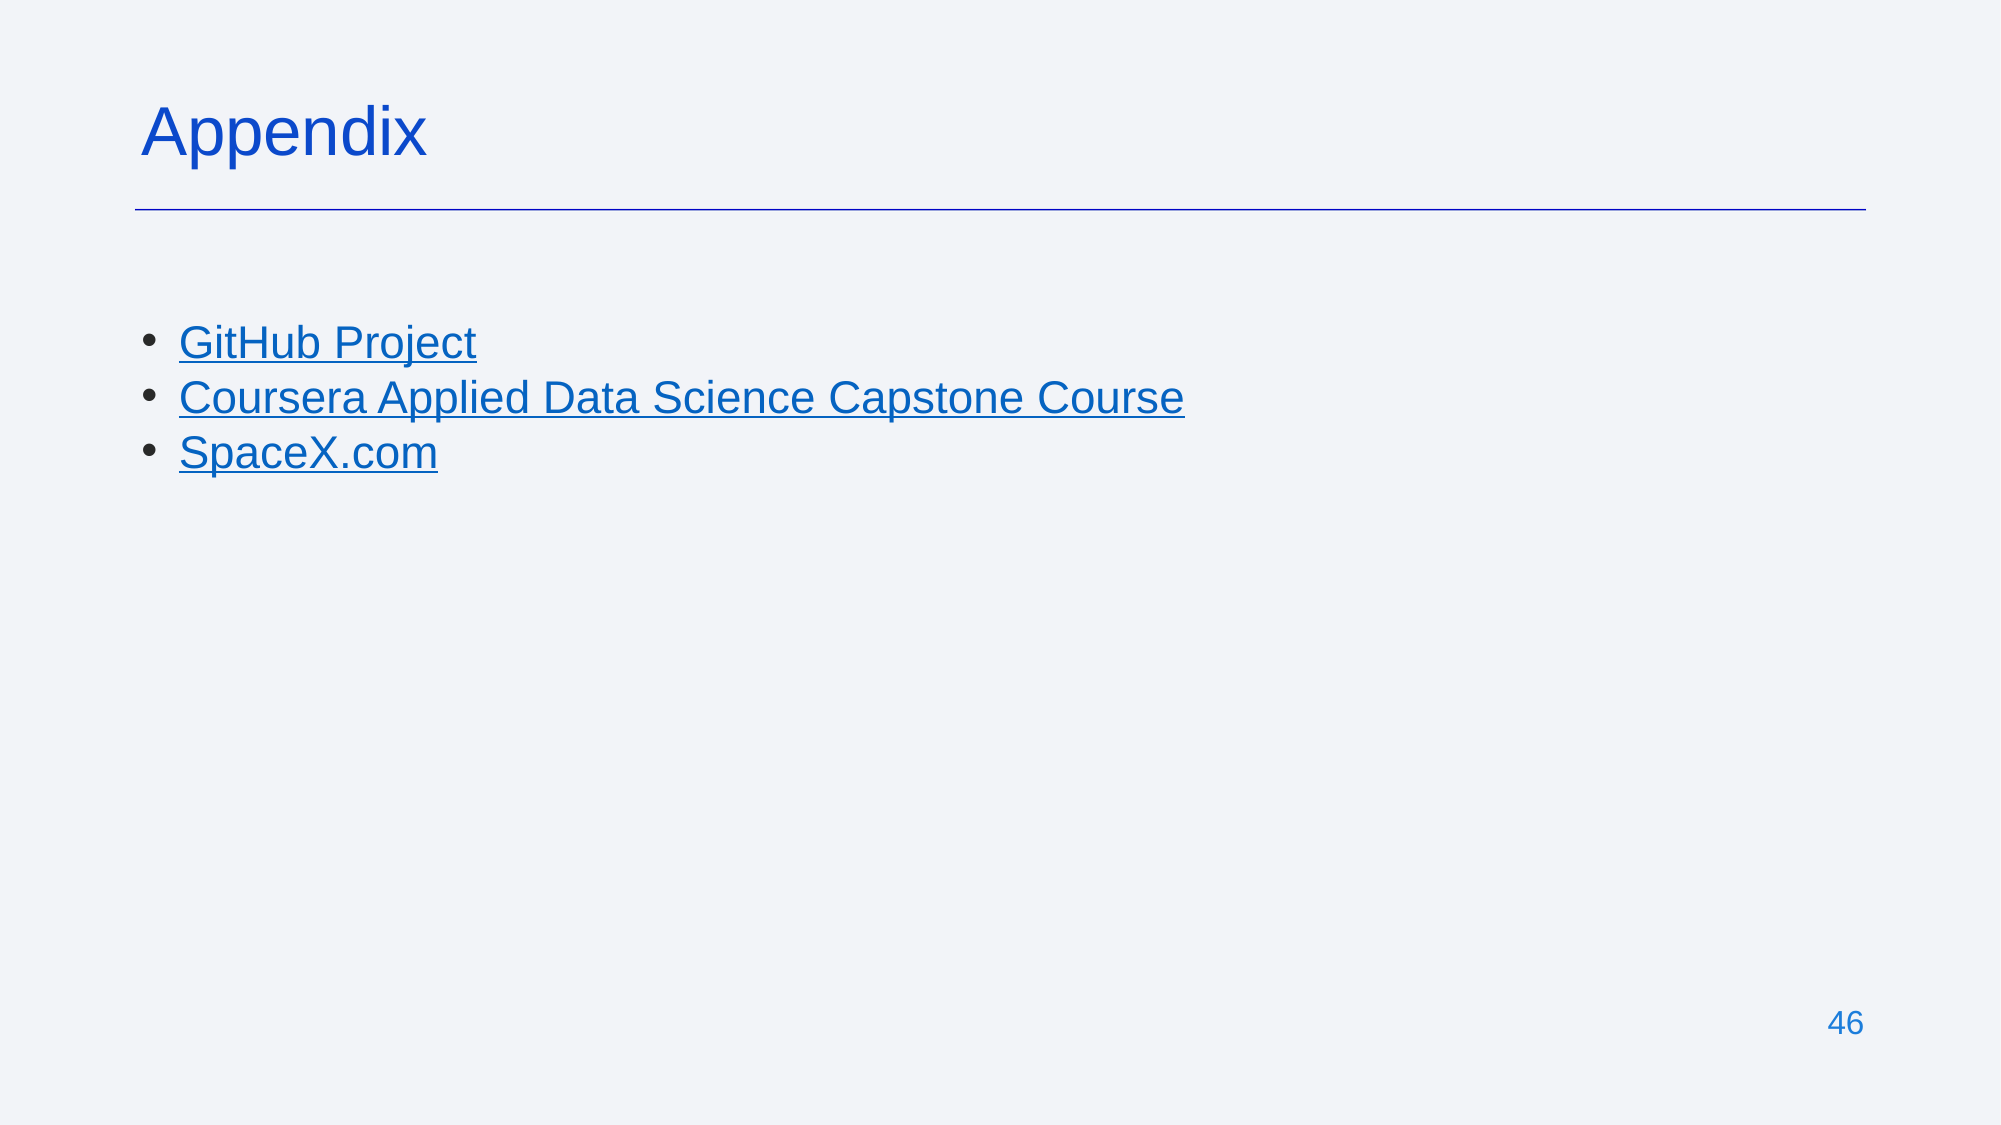

Appendix
GitHub Project
Coursera Applied Data Science Capstone Course
SpaceX.com
46